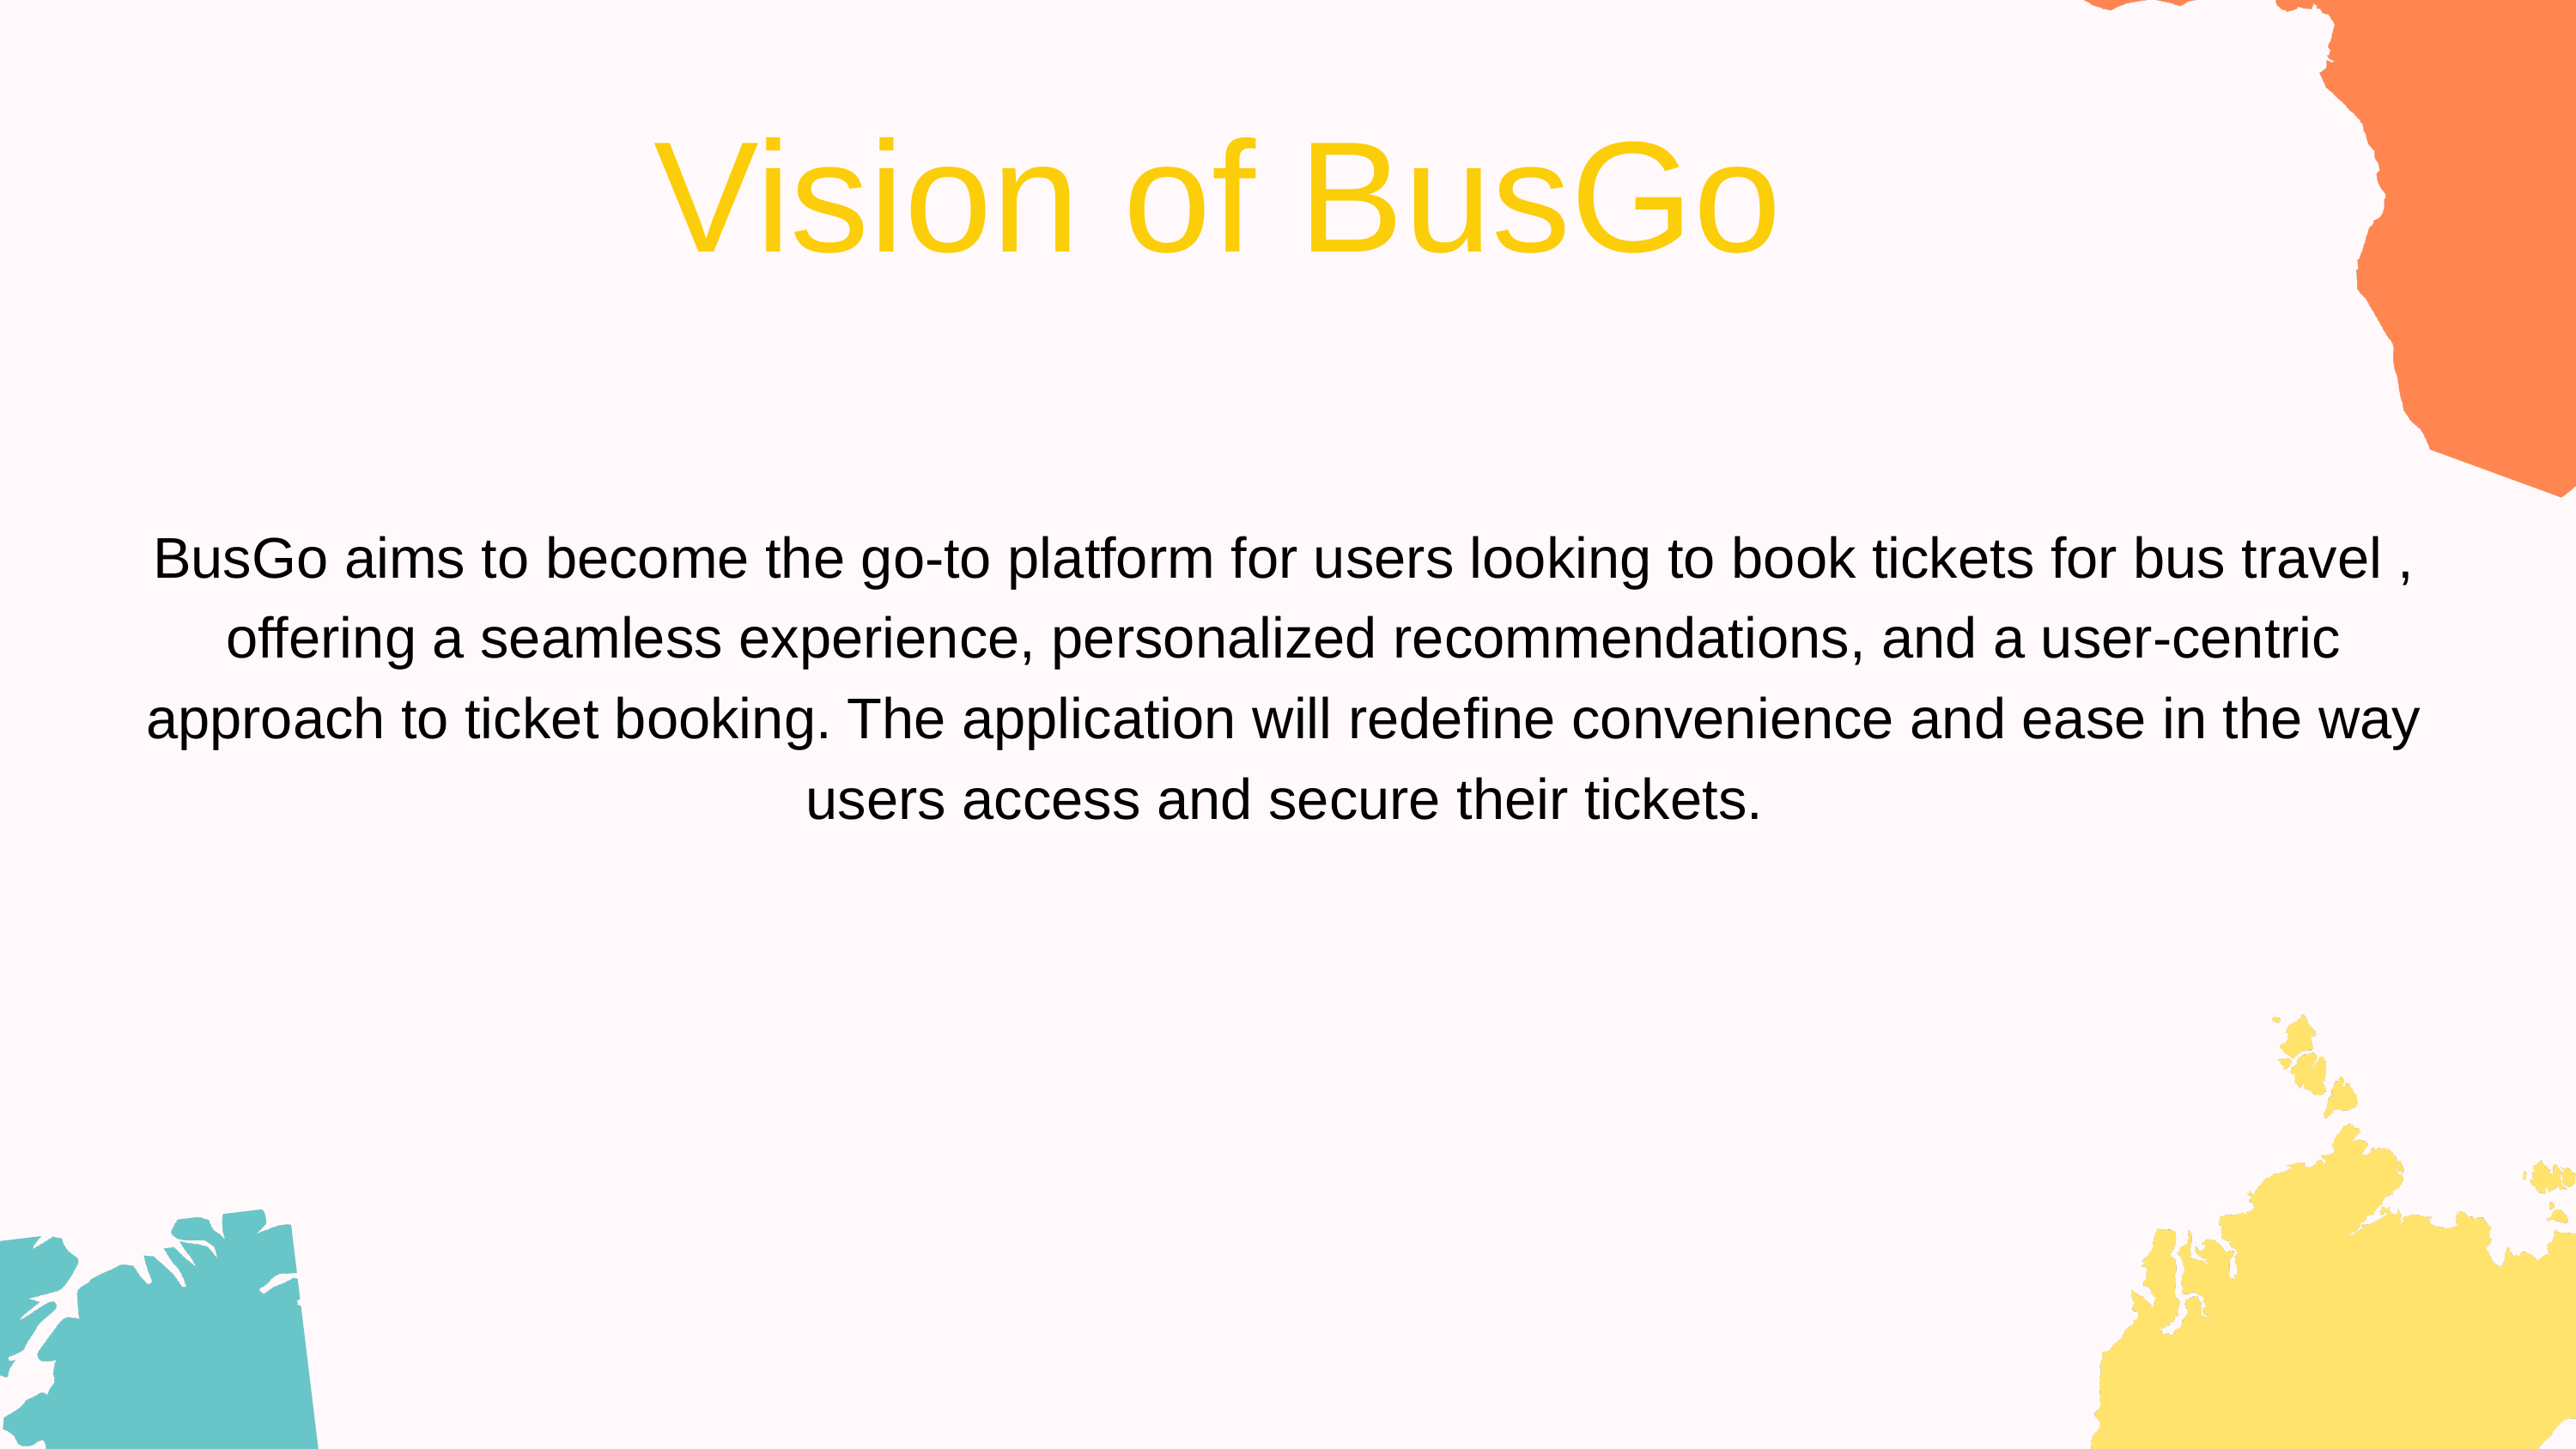

Vision of BusGo

BusGo aims to become the go-to platform for users looking to book tickets for bus travel , offering a seamless experience, personalized recommendations, and a user-centric approach to ticket booking. The application will redefine convenience and ease in the way users access and secure their tickets.